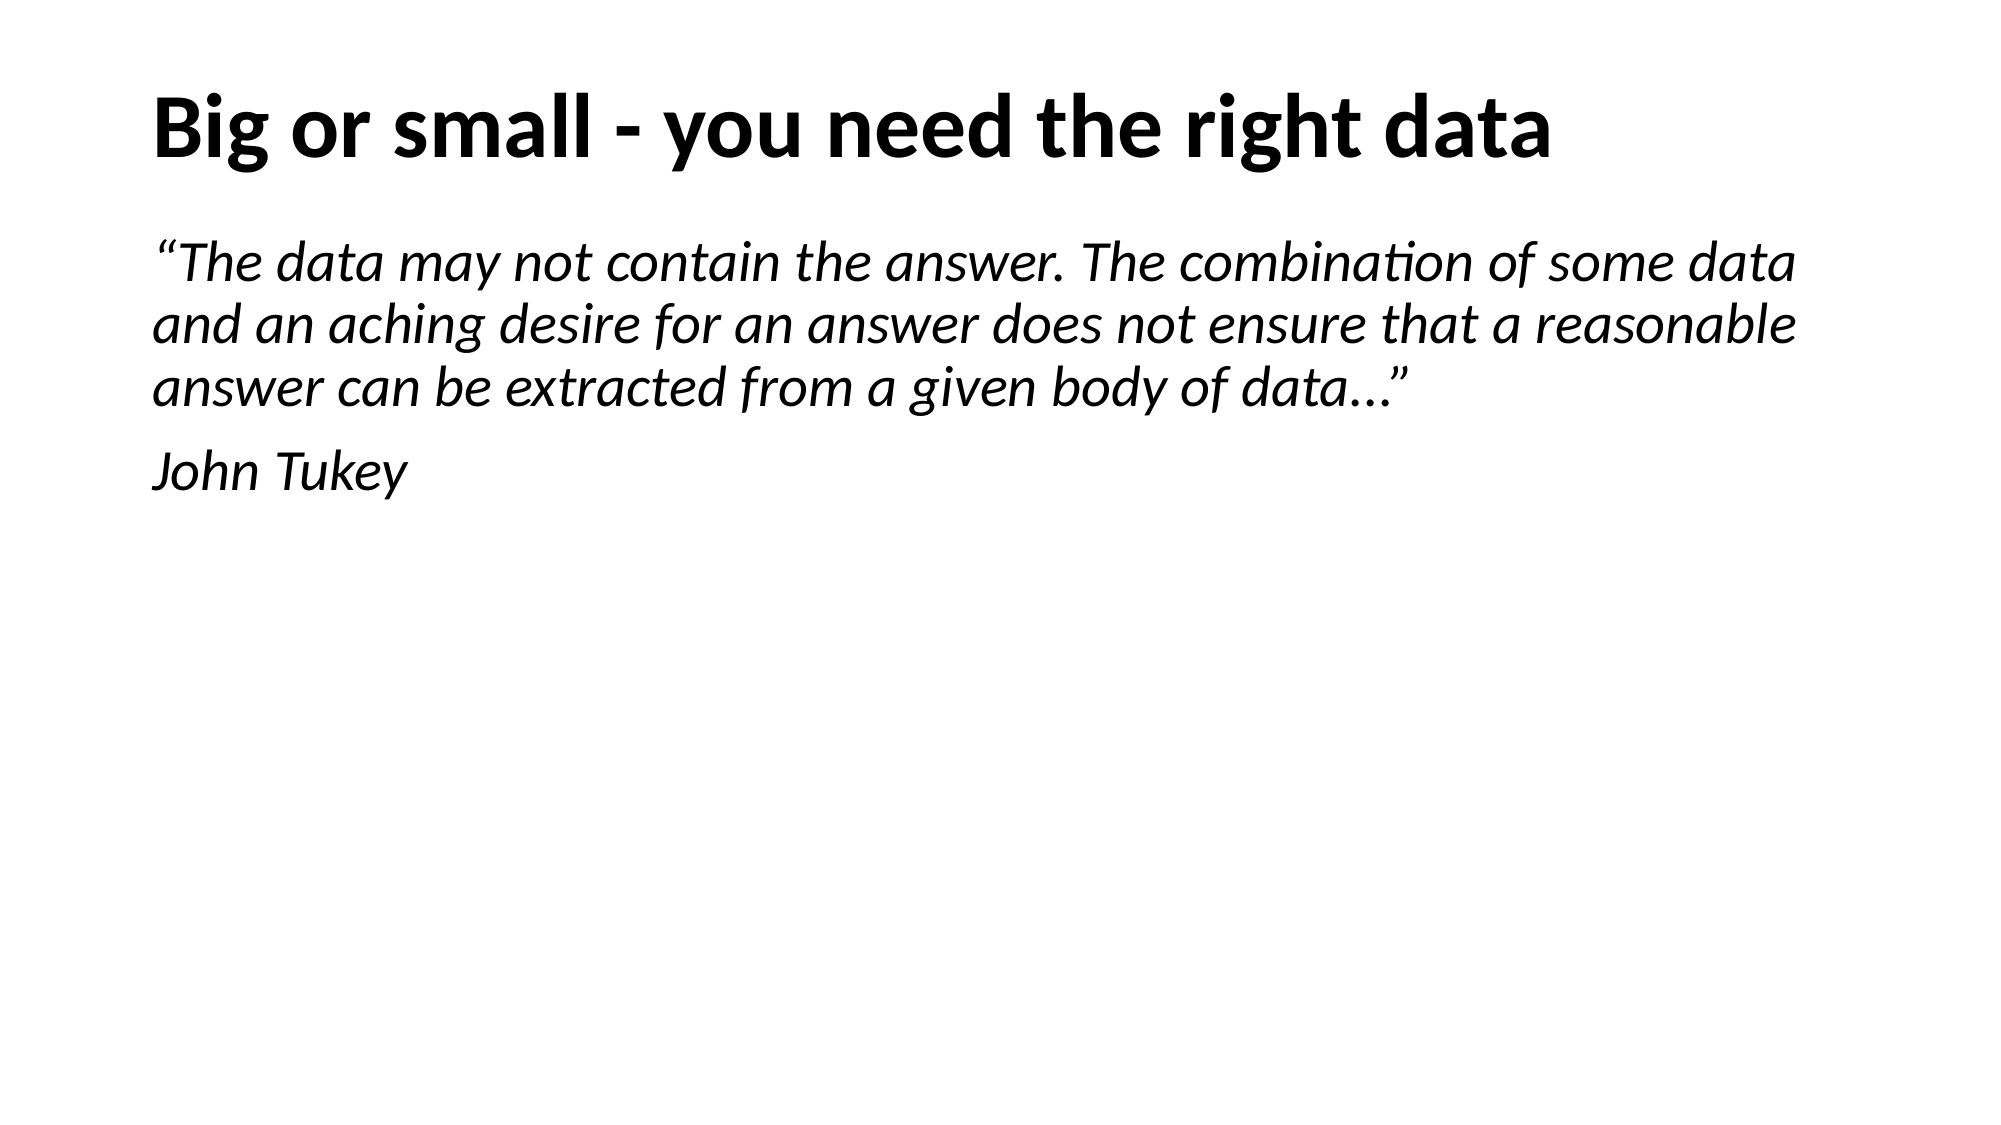

# Big or small - you need the right data
“The data may not contain the answer. The combination of some data and an aching desire for an answer does not ensure that a reasonable answer can be extracted from a given body of data...”
John Tukey